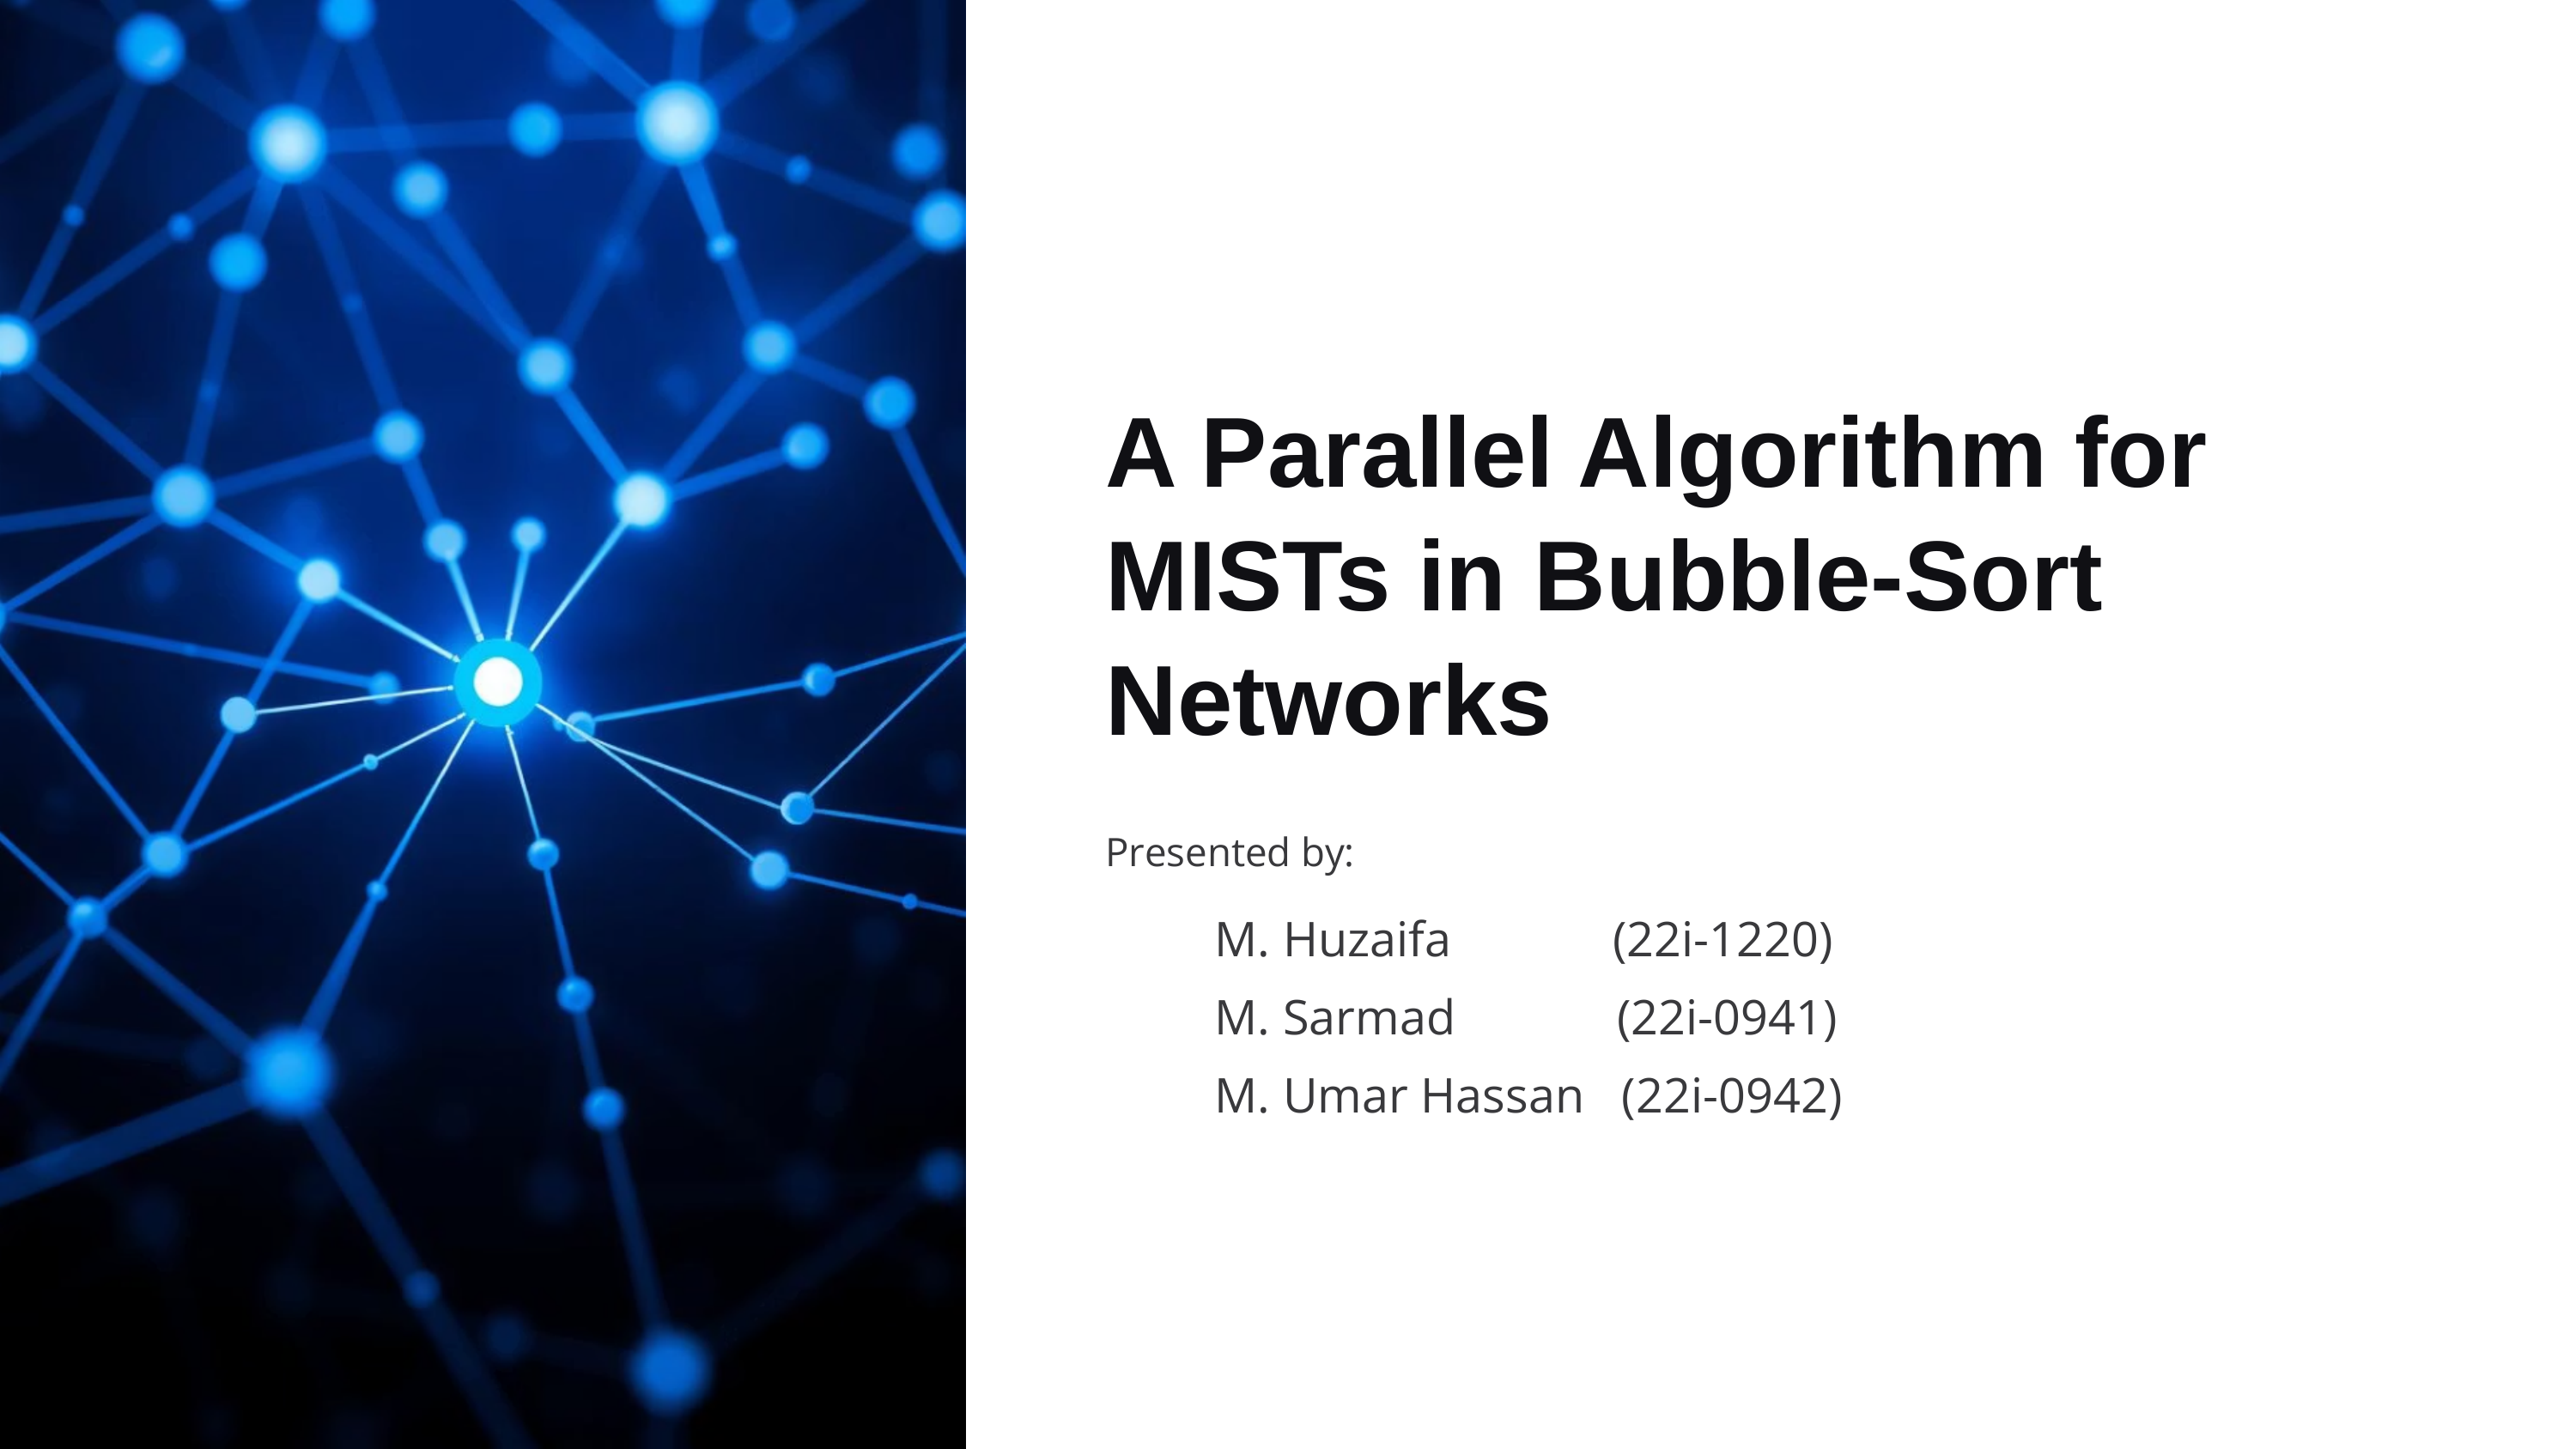

A Parallel Algorithm for MISTs in Bubble-Sort Networks

Presented by:

M. Huzaifa             (22i-1220)
M. Sarmad             (22i-0941)
M. Umar Hassan   (22i-0942)